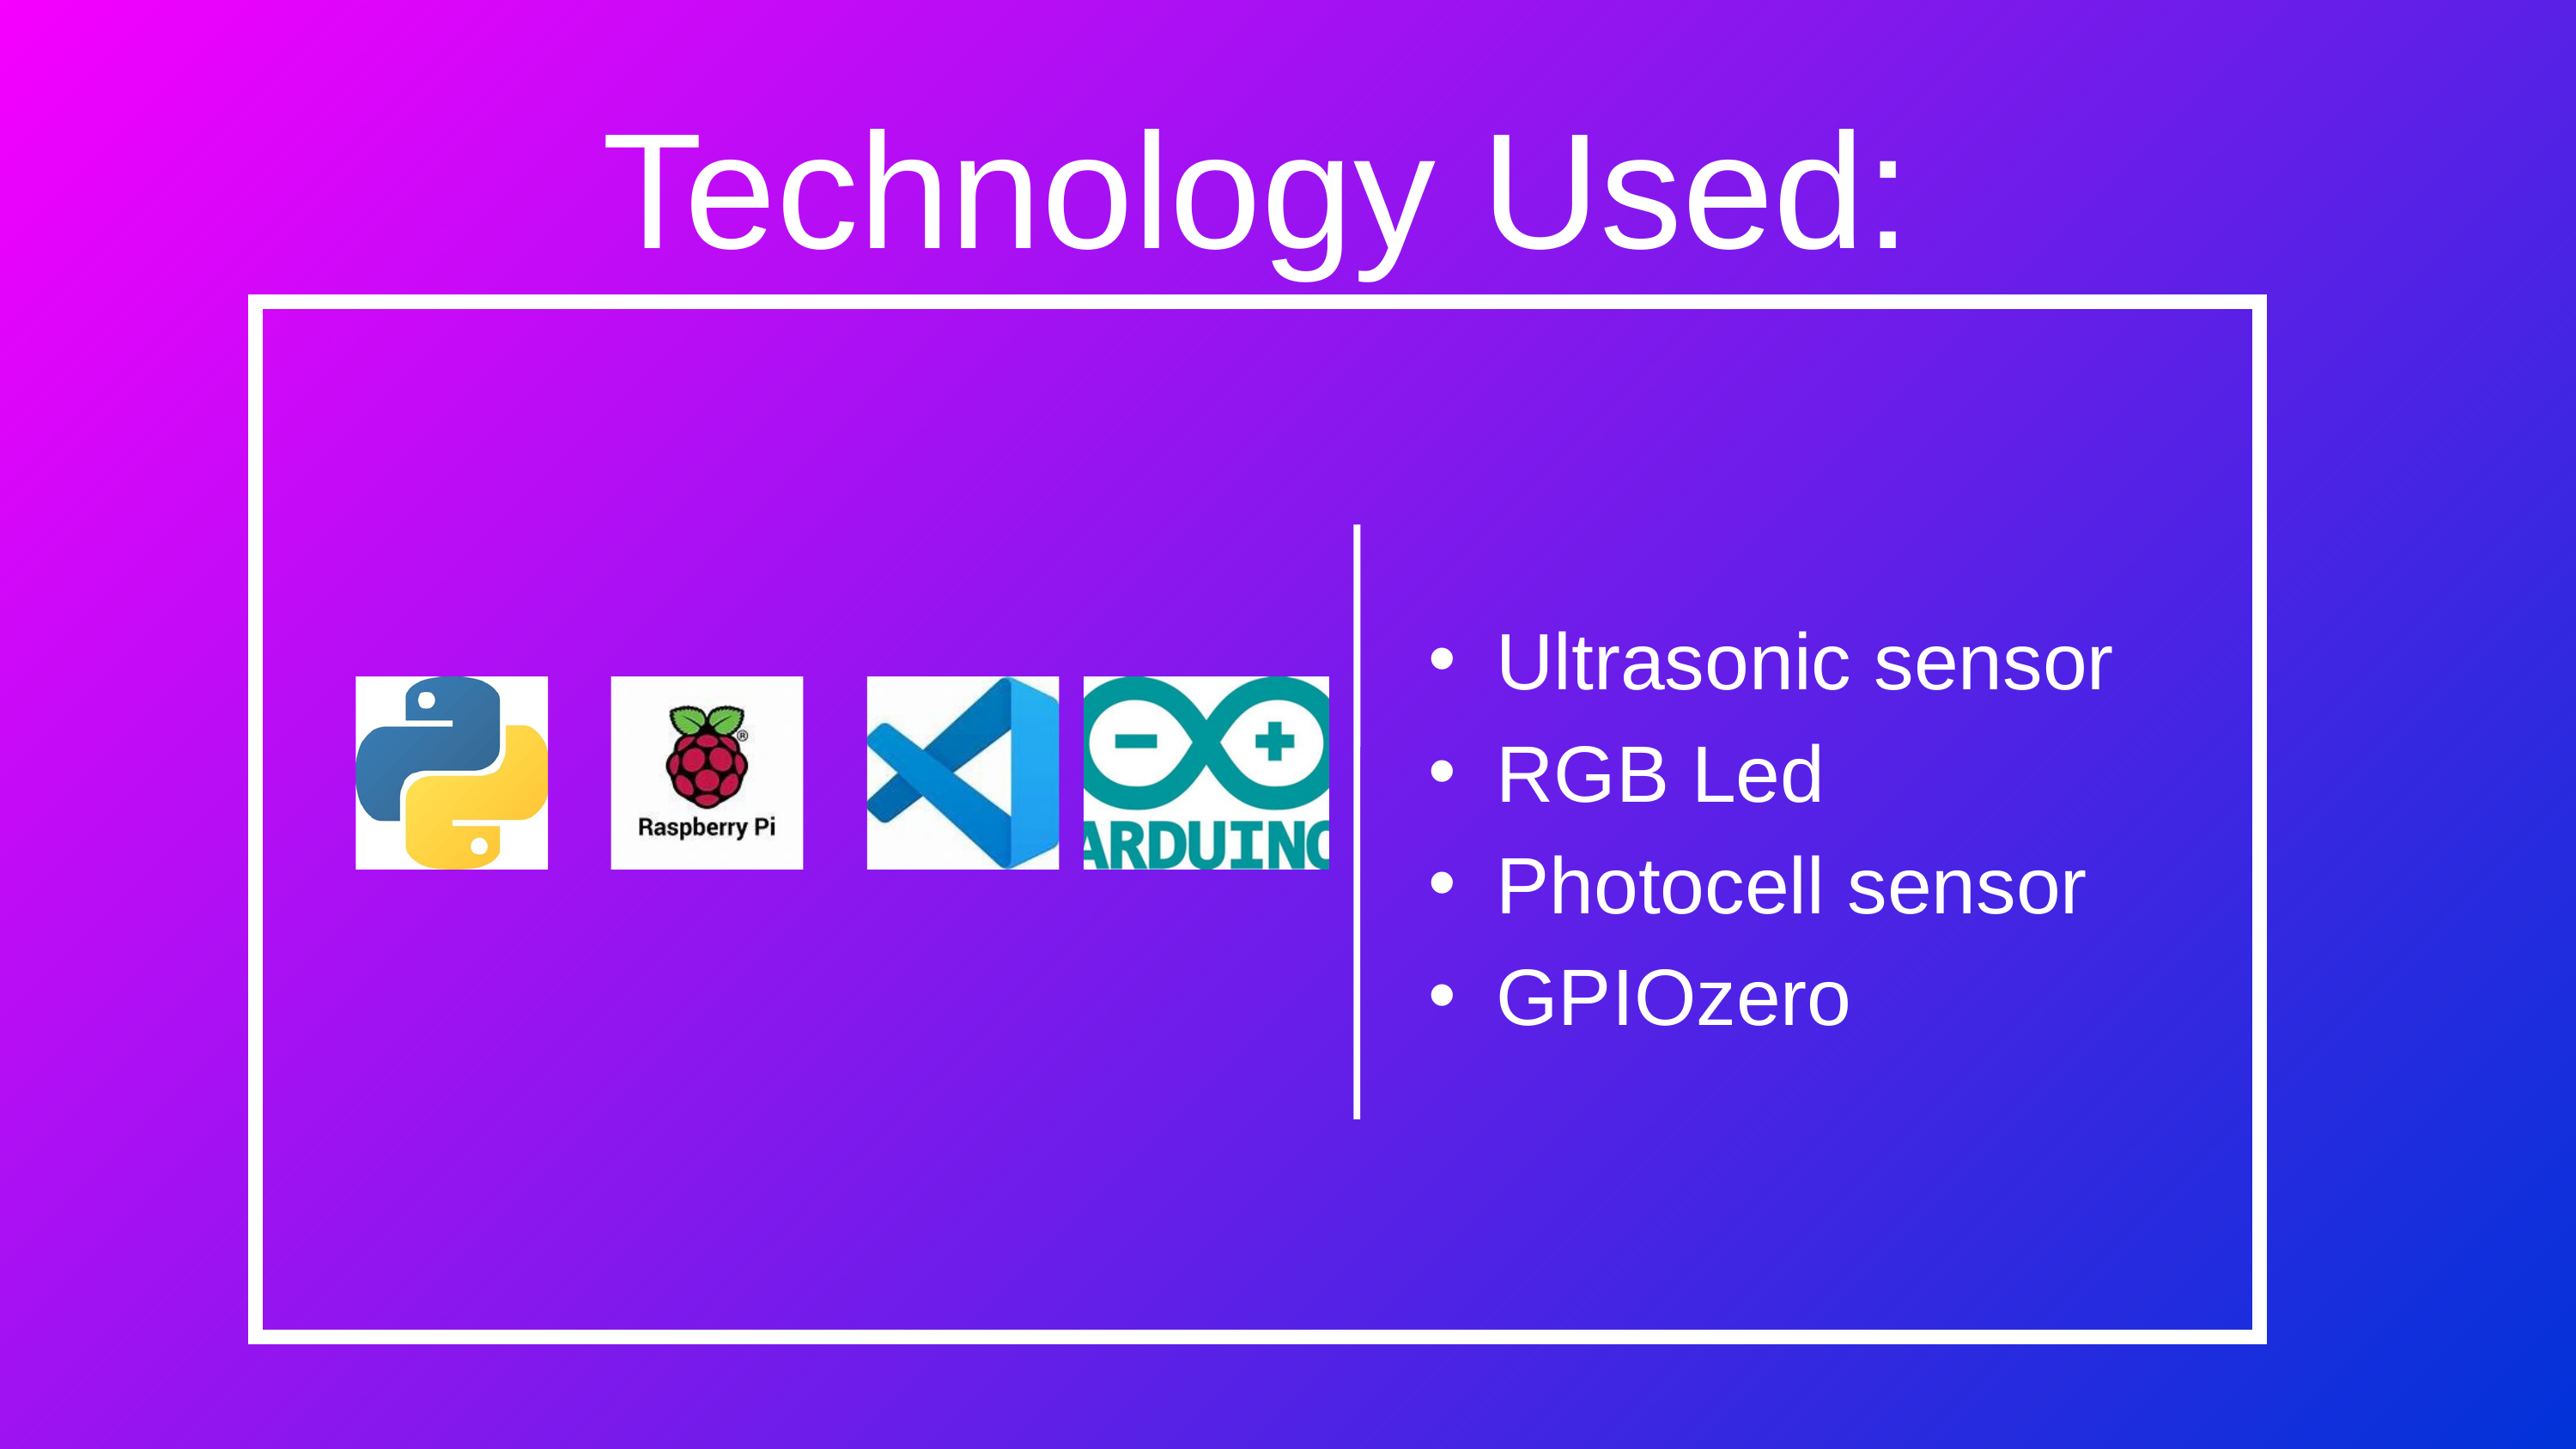

Technology Used:

Ultrasonic sensor
RGB Led
Photocell sensor
GPIOzero